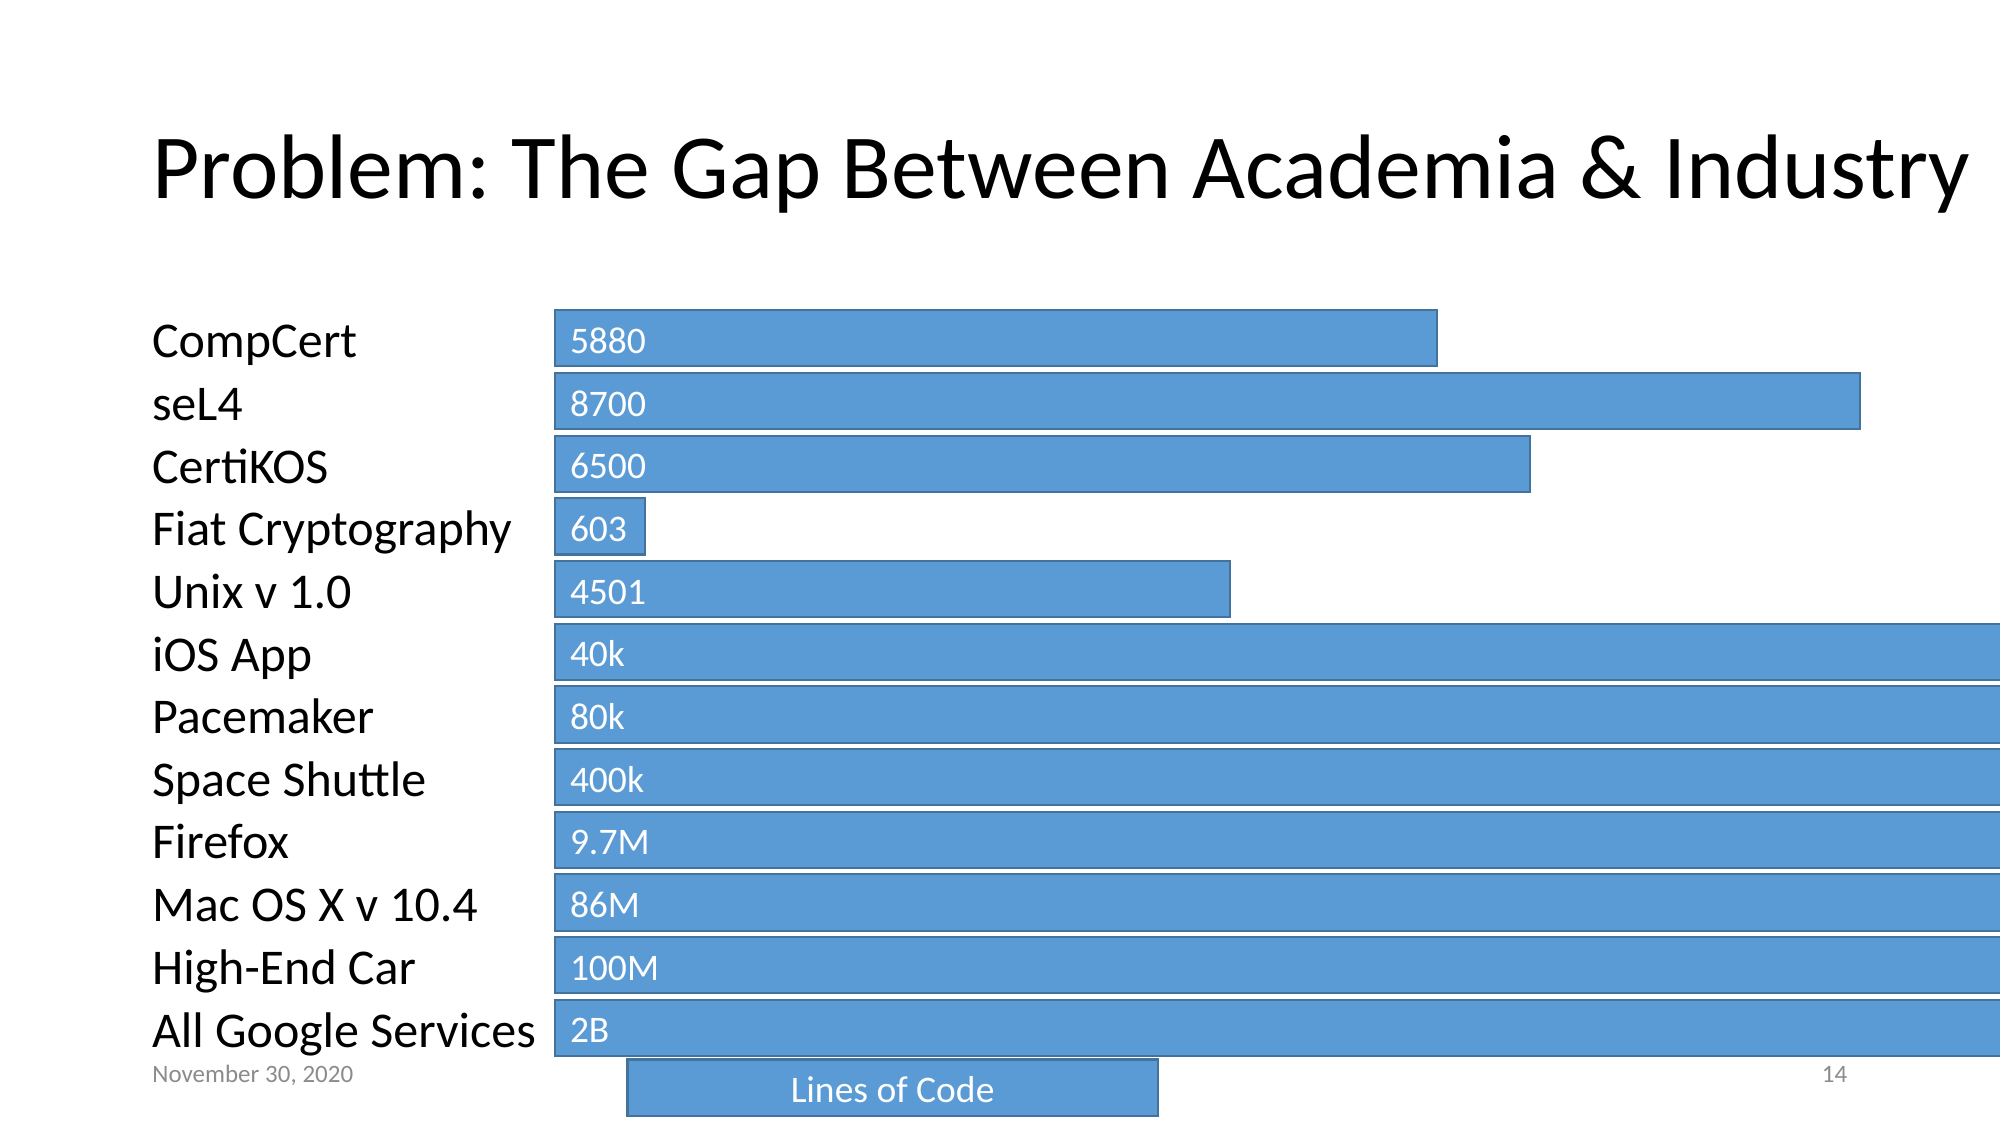

# Problem: The Gap Between Academia & Industry

CompCert
5880
seL4
8700
CertiKOS
6500
Fiat Cryptography
603
Unix v 1.0
4501
iOS App
40k
Pacemaker
80k
Space Shuttle
400k
Firefox
9.7M
Mac OS X v 10.4
86M
High-End Car
100M
All Google Services
2B
November 30, 2020
14
Lines of Code